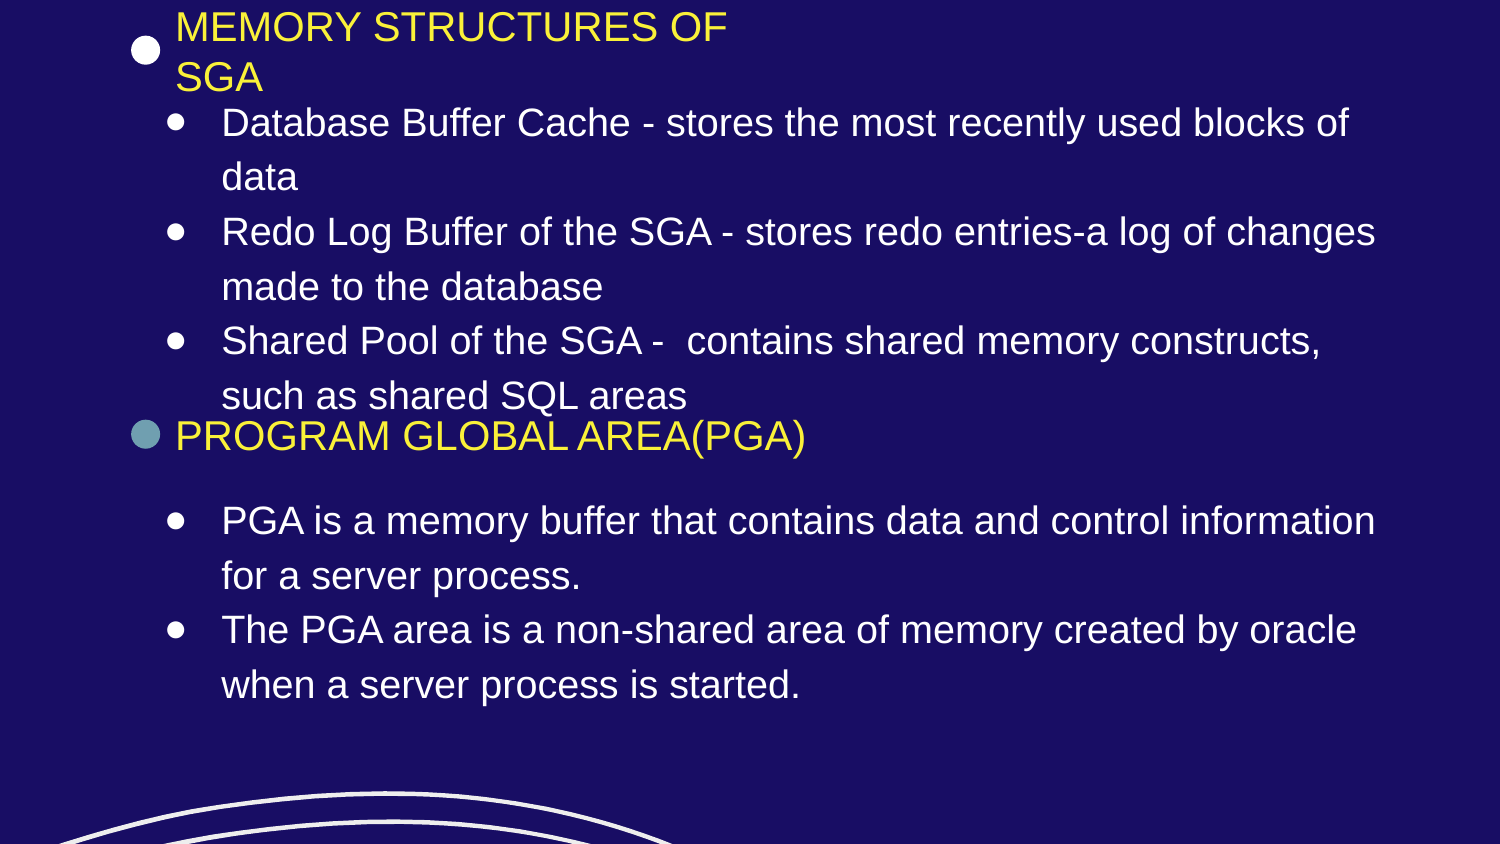

MEMORY STRUCTURES OF SGA

Database Buffer Cache - stores the most recently used blocks of data
Redo Log Buffer of the SGA - stores redo entries-a log of changes made to the database
Shared Pool of the SGA -  contains shared memory constructs, such as shared SQL areas

PROGRAM GLOBAL AREA(PGA)

PGA is a memory buffer that contains data and control information for a server process.
The PGA area is a non-shared area of memory created by oracle when a server process is started.